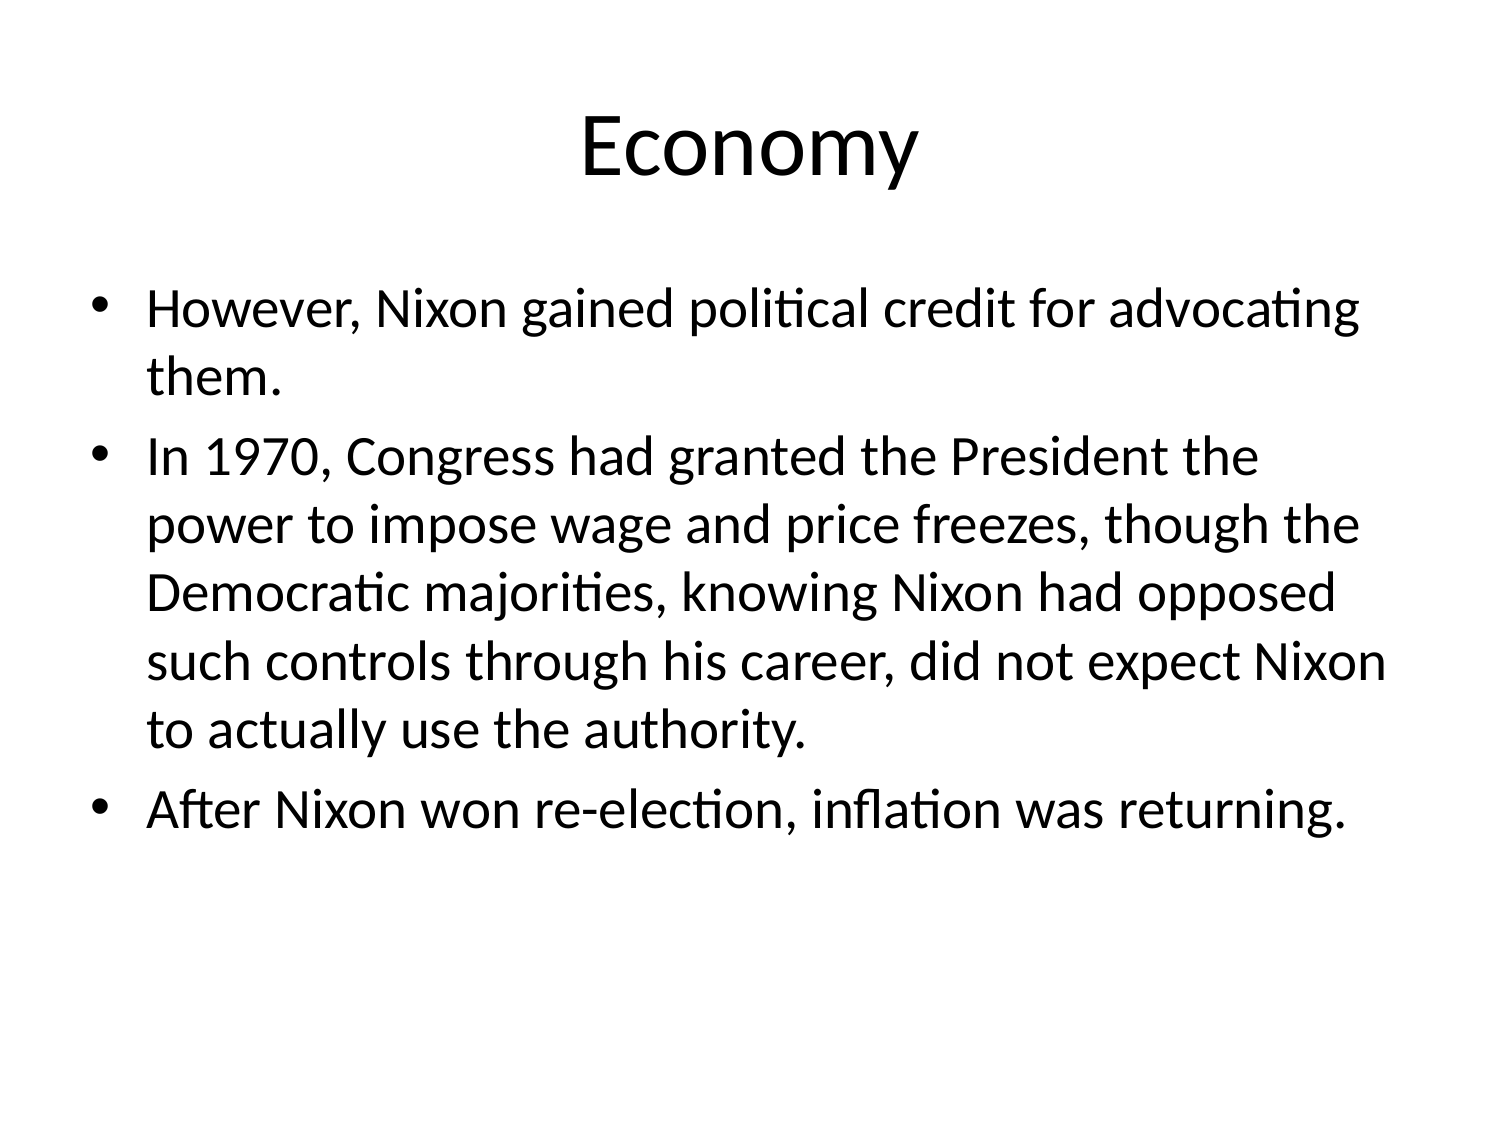

# Economy
However, Nixon gained political credit for advocating them.
In 1970, Congress had granted the President the power to impose wage and price freezes, though the Democratic majorities, knowing Nixon had opposed such controls through his career, did not expect Nixon to actually use the authority.
After Nixon won re-election, inflation was returning.